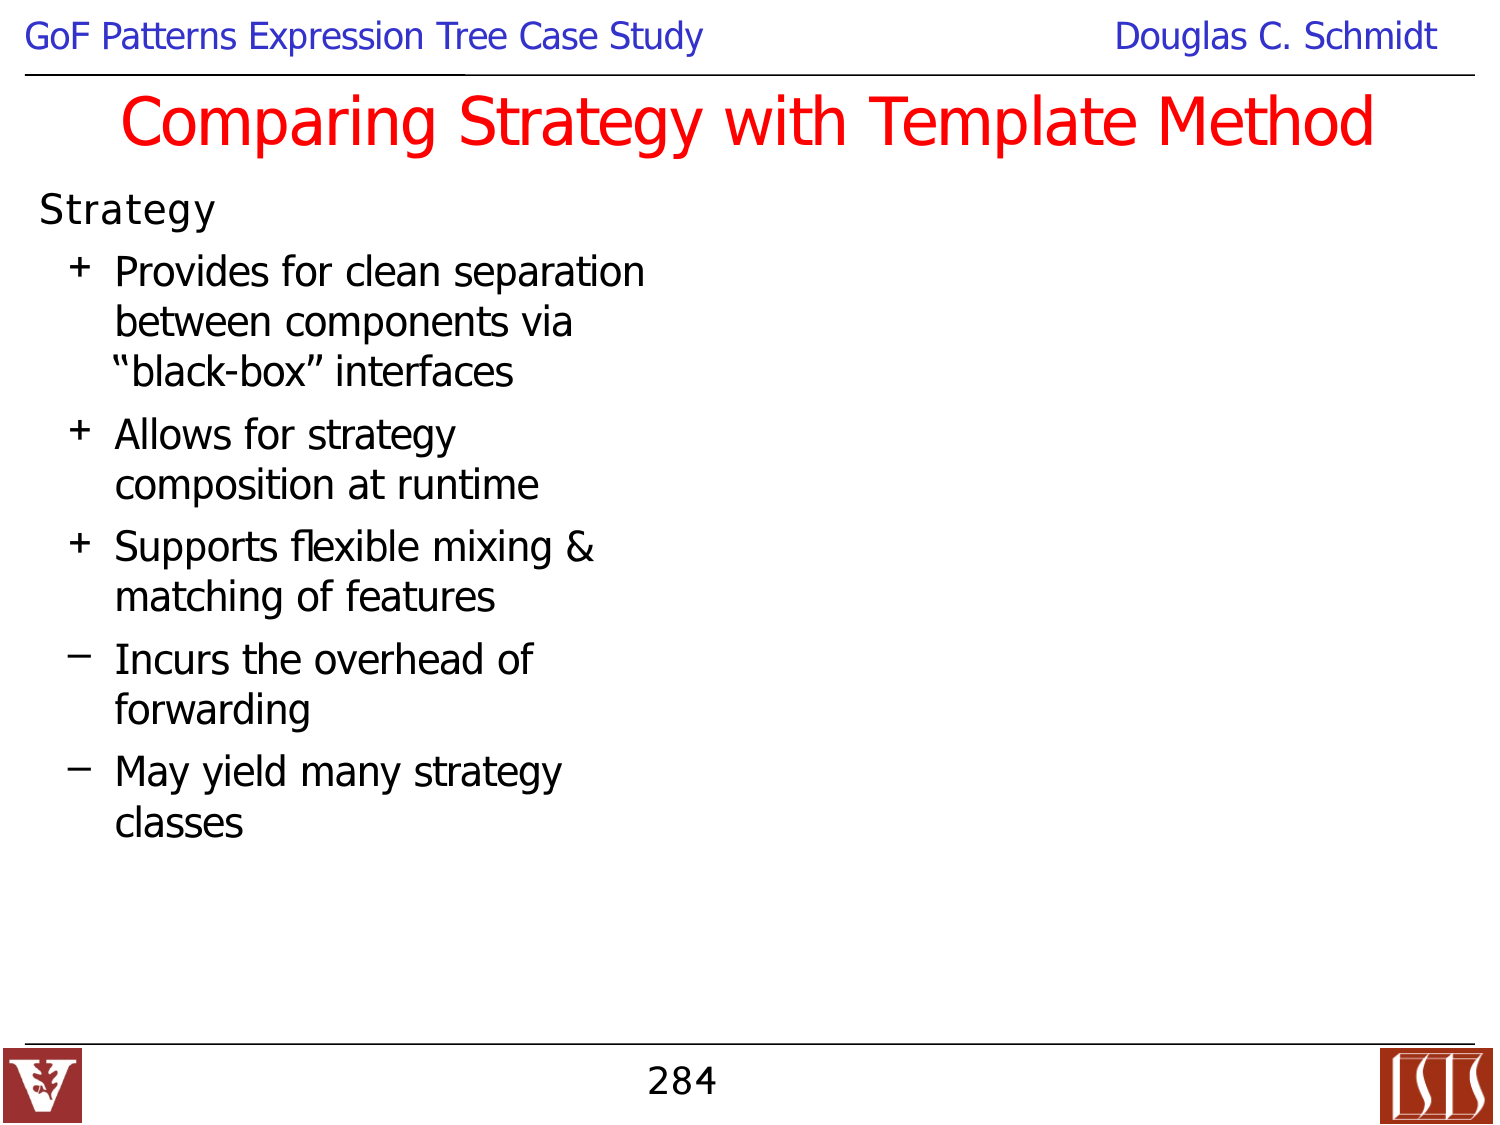

# Comparing Strategy with Template Method
Strategy
Provides for clean separation between components via “black-box” interfaces
Allows for strategy composition at runtime
Supports flexible mixing & matching of features
Incurs the overhead of forwarding
May yield many strategy classes